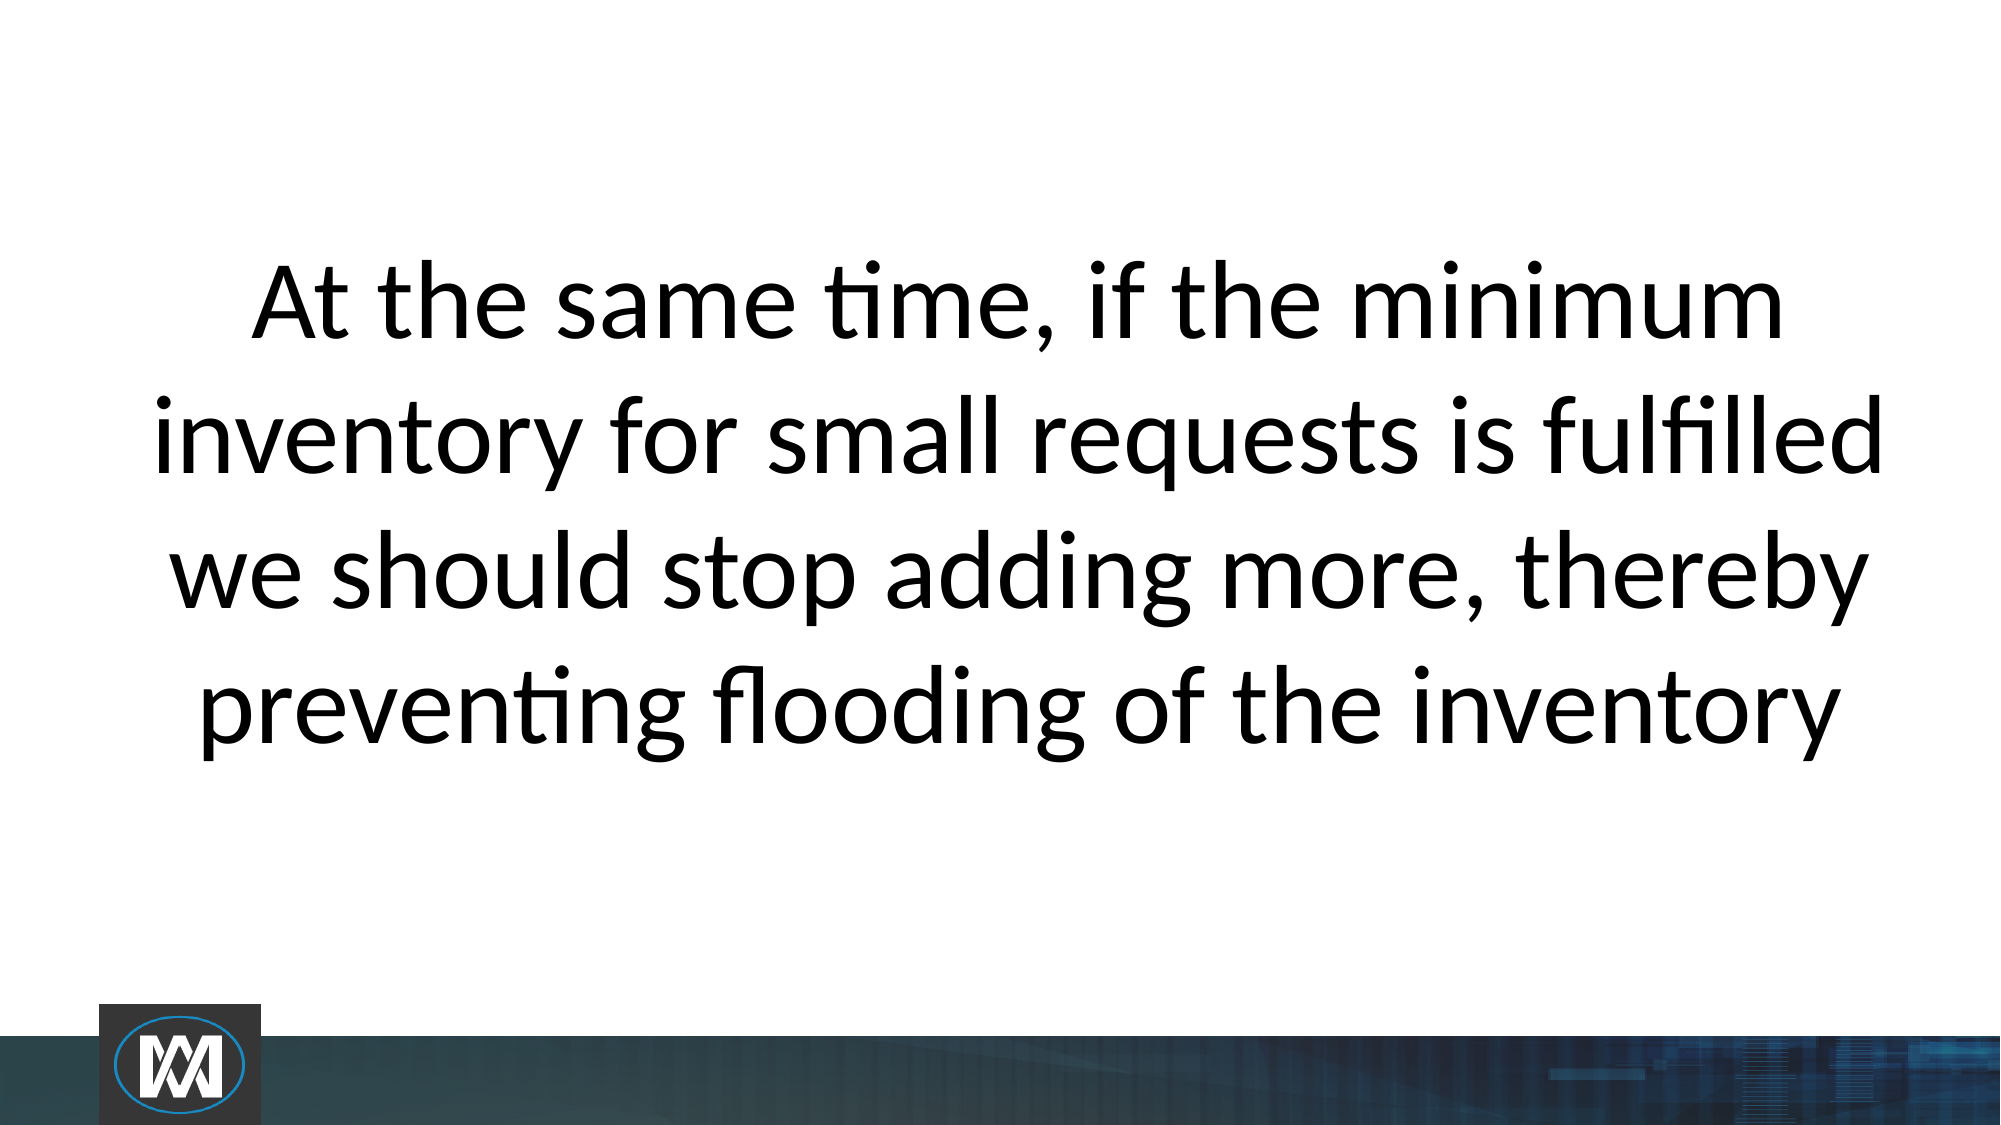

At the same time, if the minimum inventory for small requests is fulfilled we should stop adding more, thereby preventing flooding of the inventory